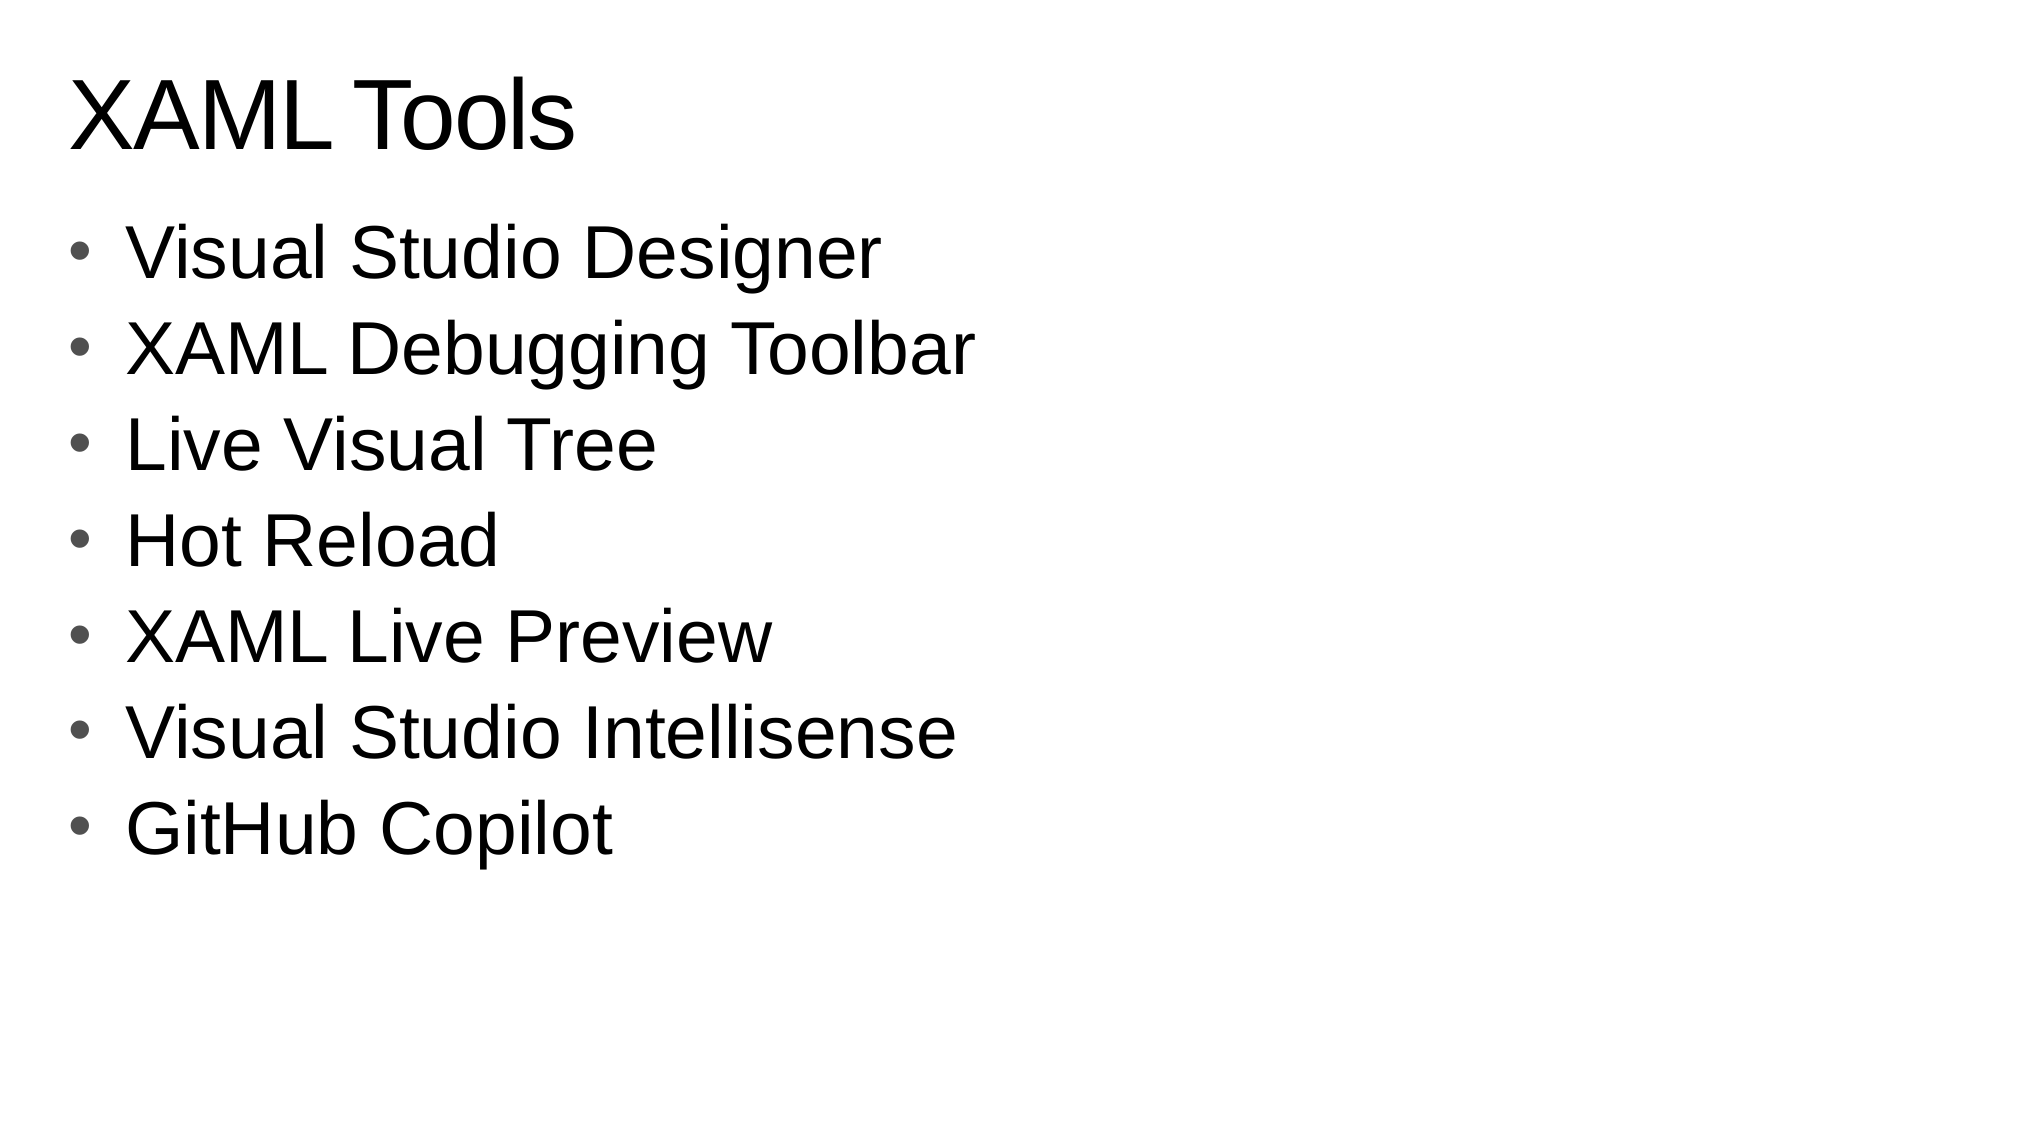

# XAML Tools
Visual Studio Designer
XAML Debugging Toolbar
Live Visual Tree
Hot Reload
XAML Live Preview
Visual Studio Intellisense
GitHub Copilot